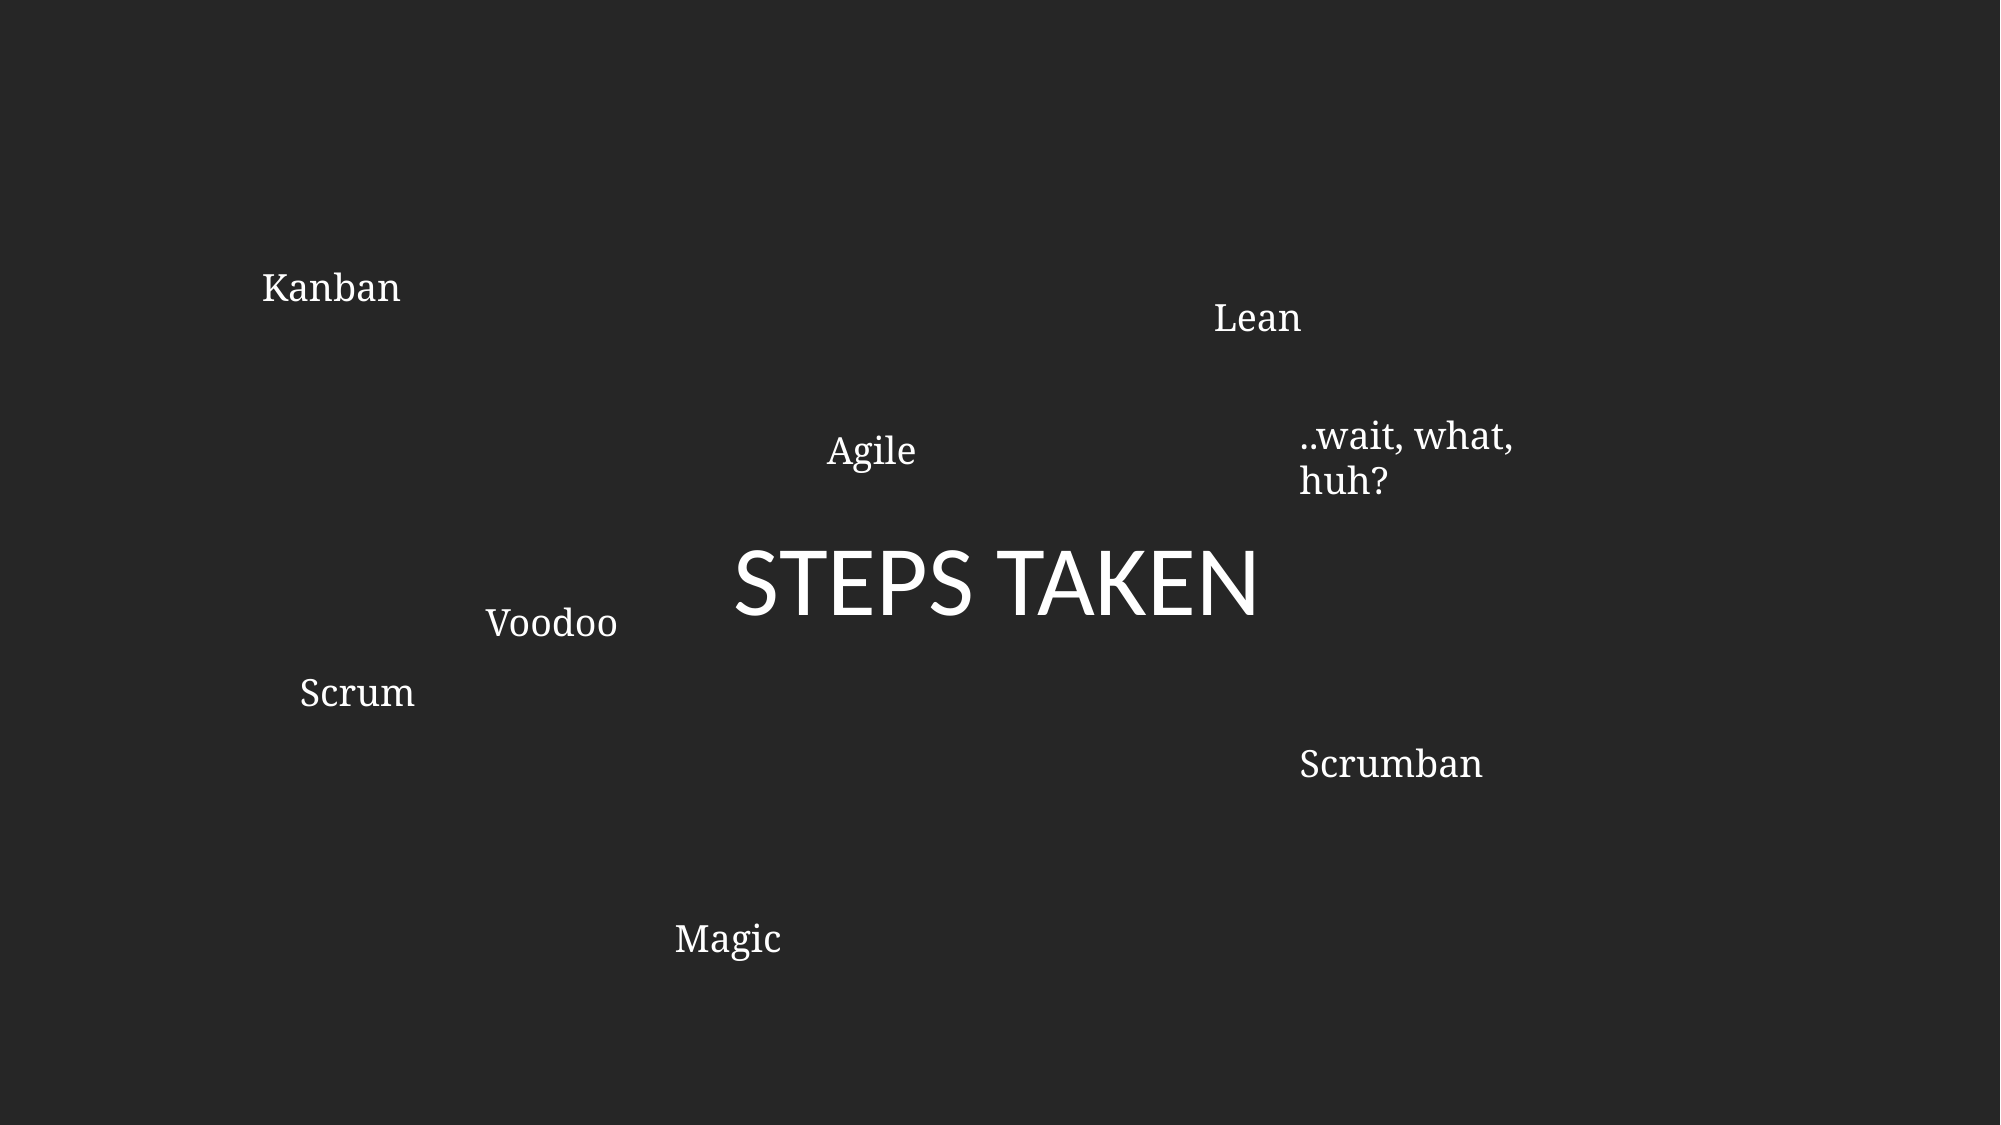

Kanban
Lean
..wait, what, huh?
Agile
# STEPS TAKEN
Voodoo
Scrum
Scrumban
Magic